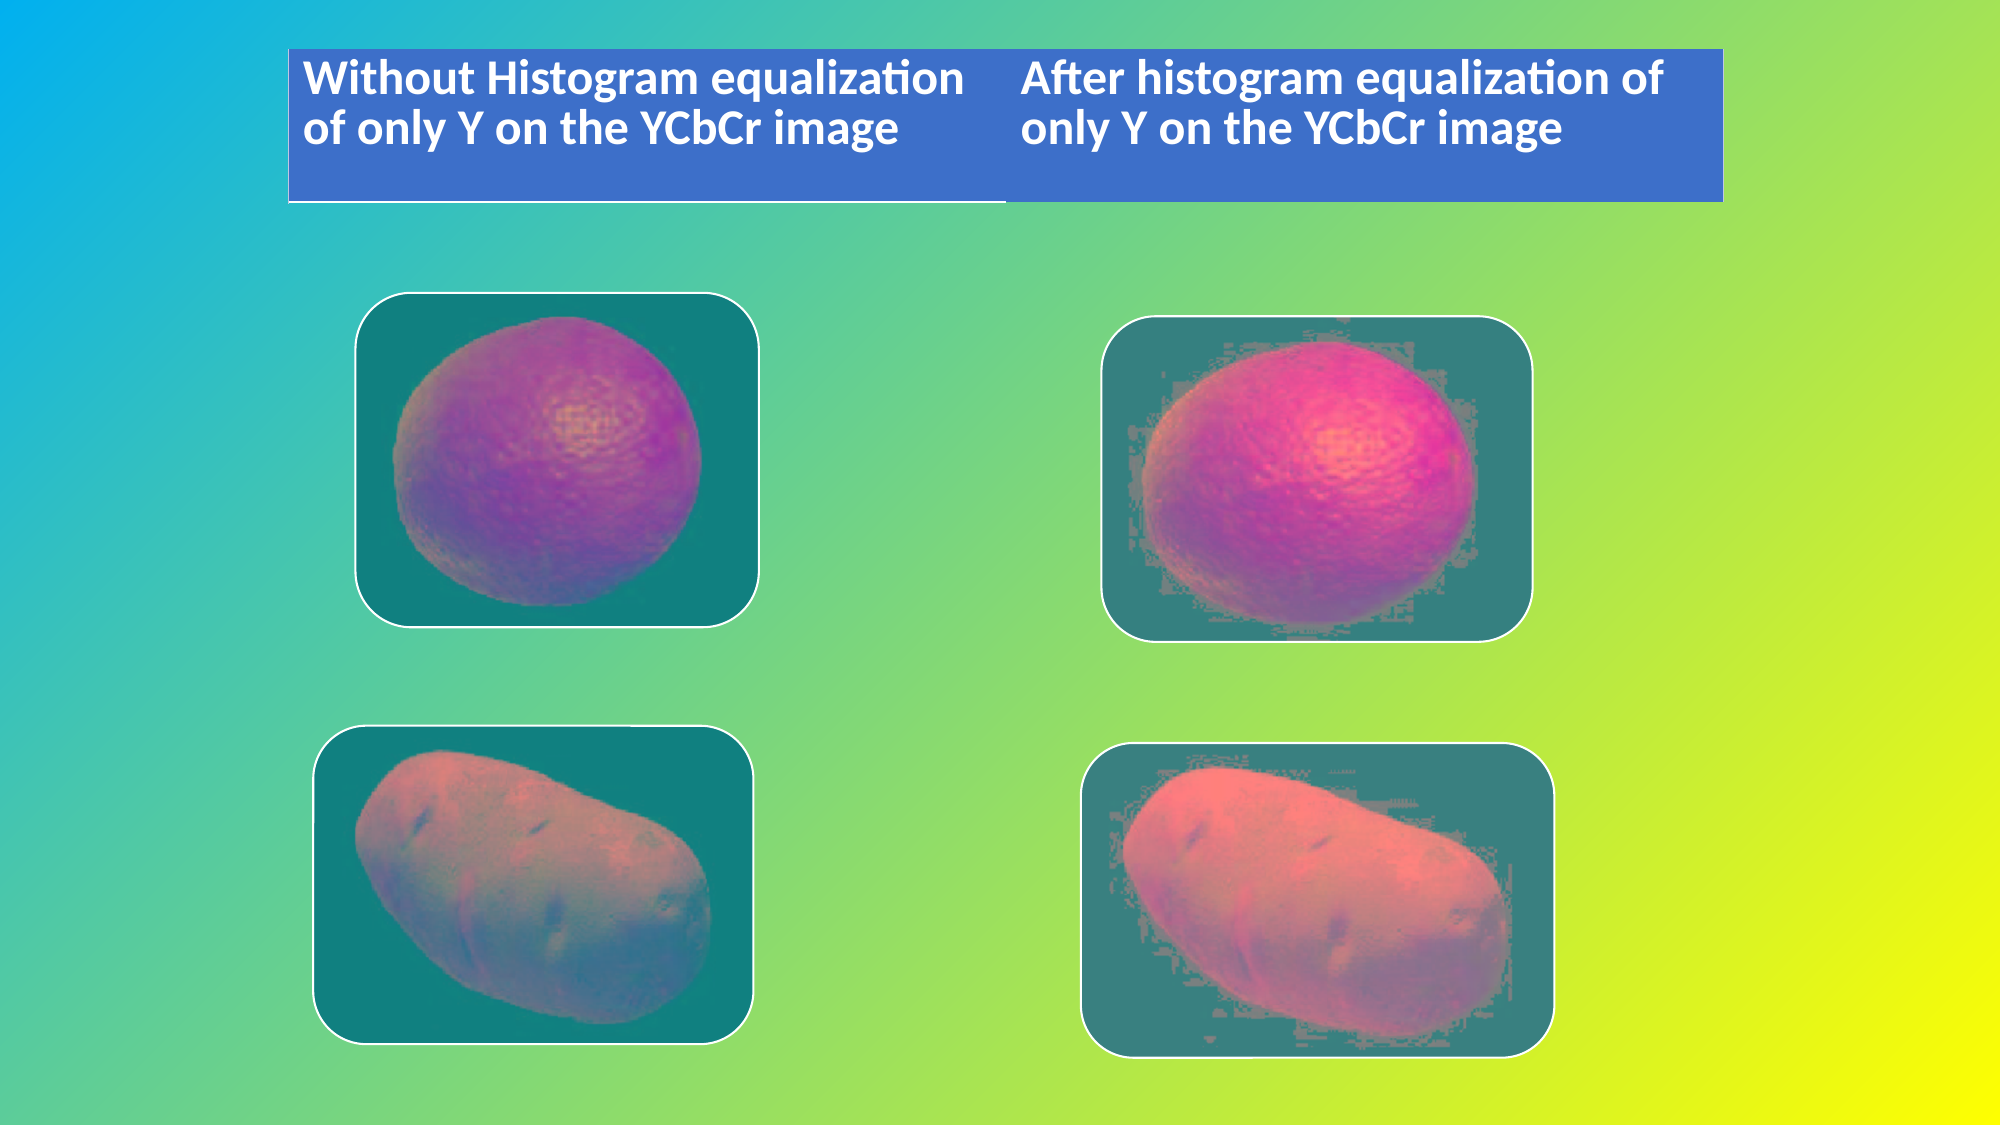

| Without Histogram equalization of only Y on the YCbCr image | After histogram equalization of only Y on the YCbCr image |
| --- | --- |